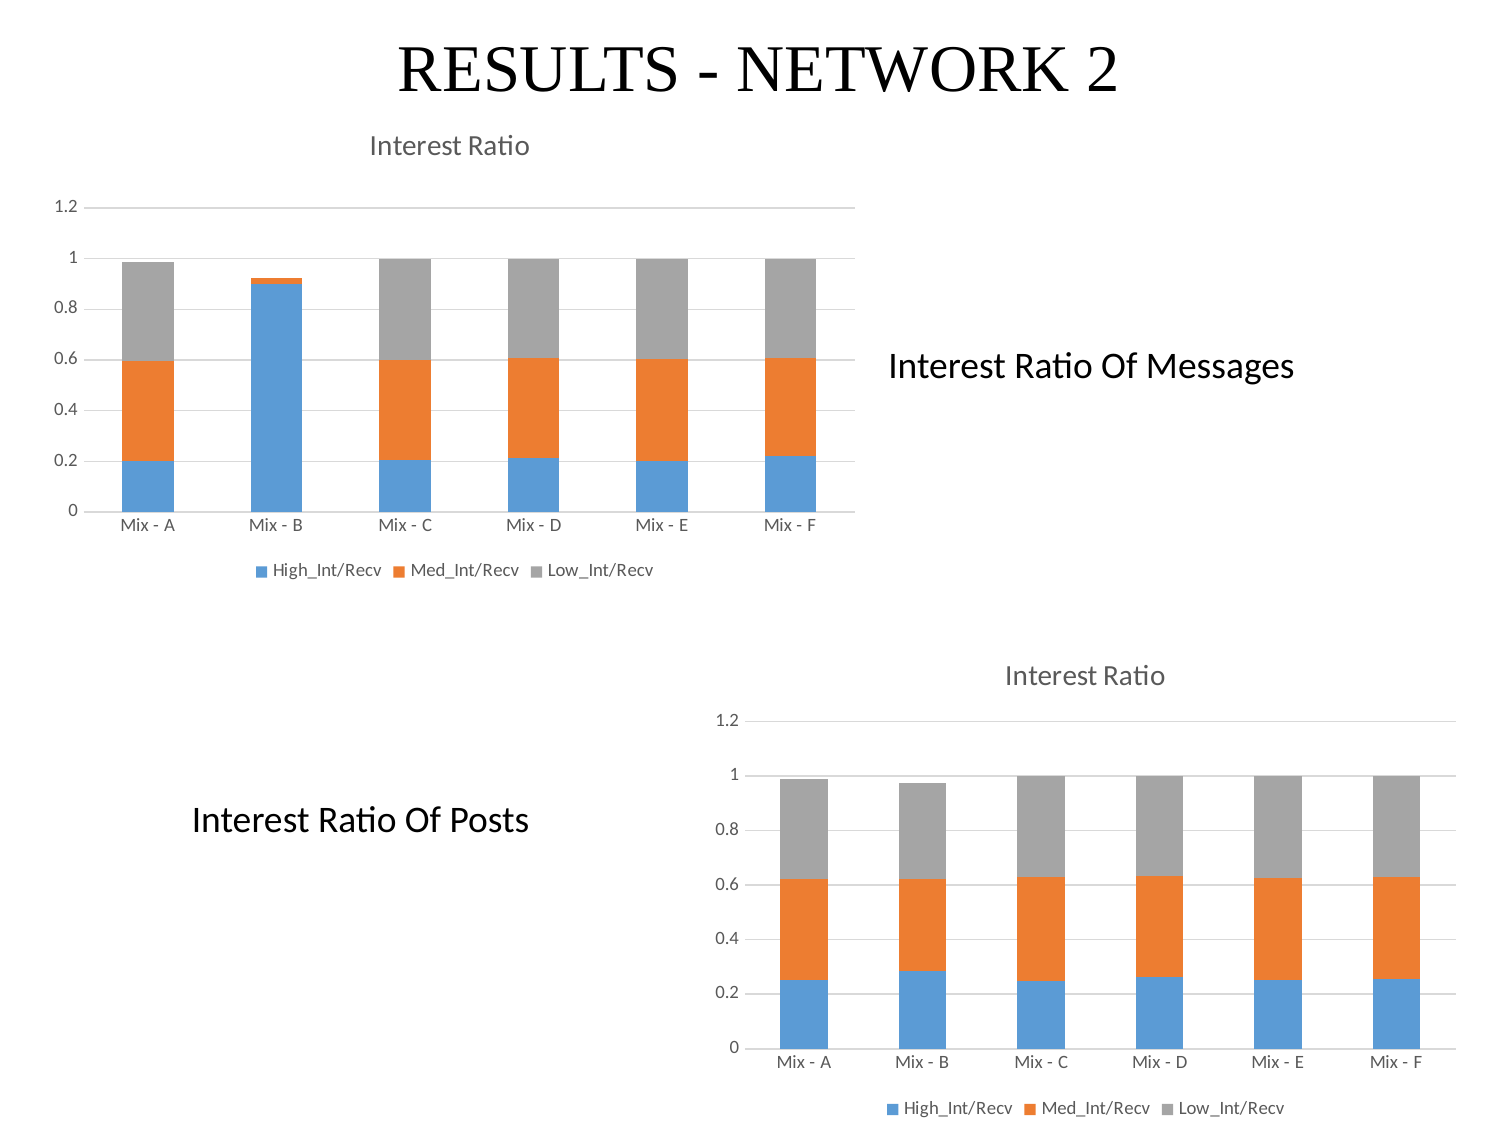

# RESULTS - NETWORK 2

### Chart: Interest Ratio

| Category | High_Int/Recv | Med_Int/Recv | Low_Int/Recv |
|---|---|---|---|
| Mix - A | 0.20119912171879833 | 0.39392324873387263 | 0.39037762954732985 |
| Mix - B | 0.9004351805314804 | 0.023564819468520386 | 0.0 |
| Mix - C | 0.20359649166289645 | 0.3979996666514977 | 0.39840384168560655 |
| Mix - D | 0.21300638967645316 | 0.3935076966751263 | 0.39212227728478494 |
| Mix - E | 0.20289082011698797 | 0.4000486438703578 | 0.3970605360126543 |
| Mix - F | 0.22025324527576826 | 0.3871687165057692 | 0.39257803821846143 |
Interest Ratio Of Messages

### Chart: Interest Ratio

| Category | High_Int/Recv | Med_Int/Recv | Low_Int/Recv |
|---|---|---|---|
| Mix - A | 0.2537966937845683 | 0.3694114186068725 | 0.364791887608561 |
| Mix - B | 0.2840679977290904 | 0.33777295869347657 | 0.35265904357743283 |
| Mix - C | 0.24922126208741693 | 0.37949489461158364 | 0.3712838433009989 |
| Mix - D | 0.26459685925482707 | 0.37013049501408885 | 0.36527264573108353 |
| Mix - E | 0.252479564909613 | 0.3750478158795038 | 0.37247261921088276 |
| Mix - F | 0.256840308717121 | 0.3725539321068987 | 0.37060575917598204 |
Interest Ratio Of Posts